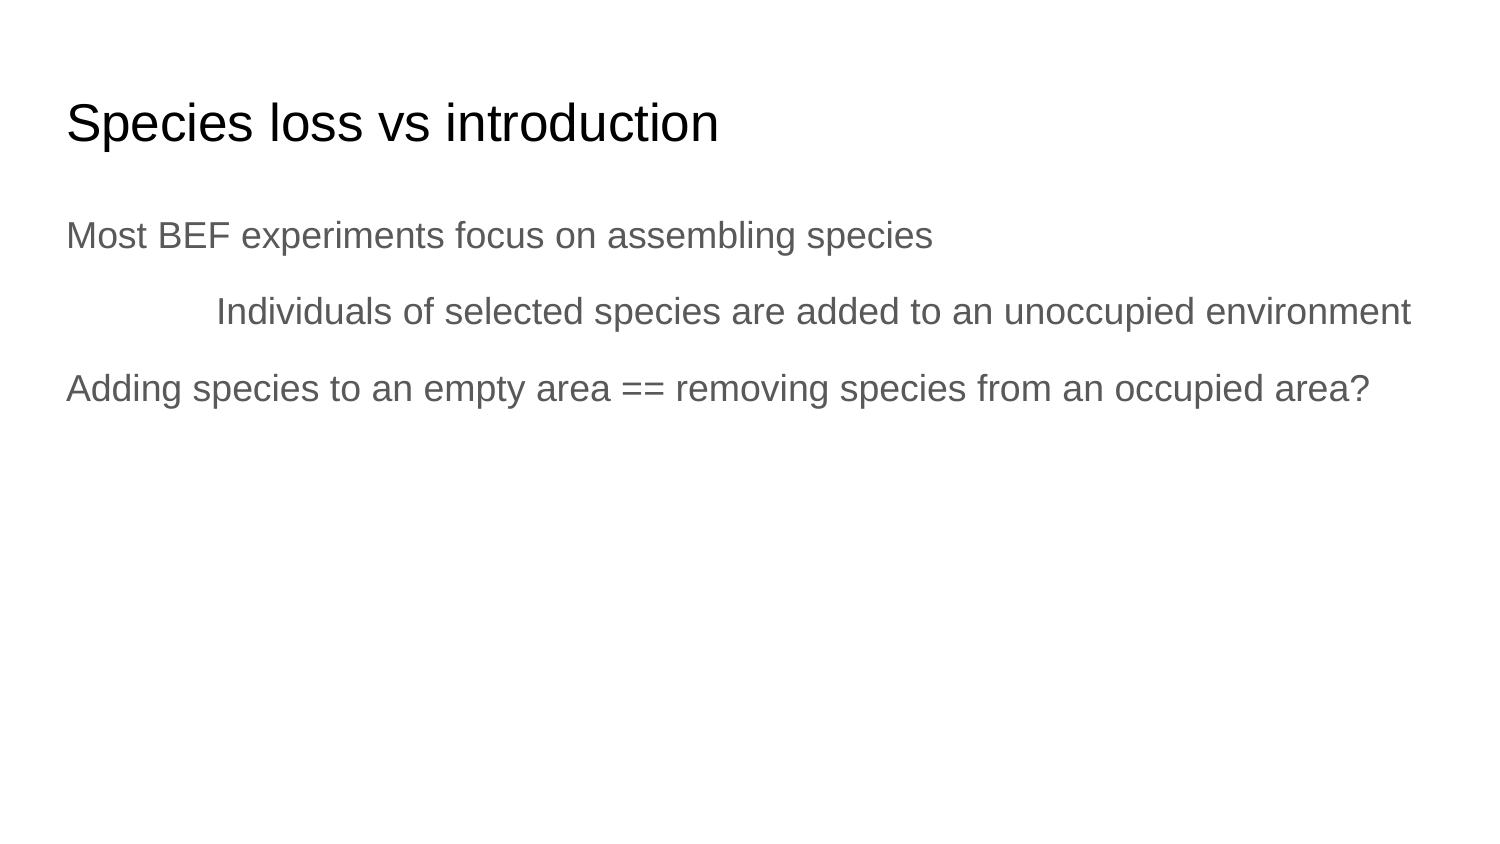

# Species loss vs introduction
Most BEF experiments focus on assembling species
	Individuals of selected species are added to an unoccupied environment
Adding species to an empty area == removing species from an occupied area?